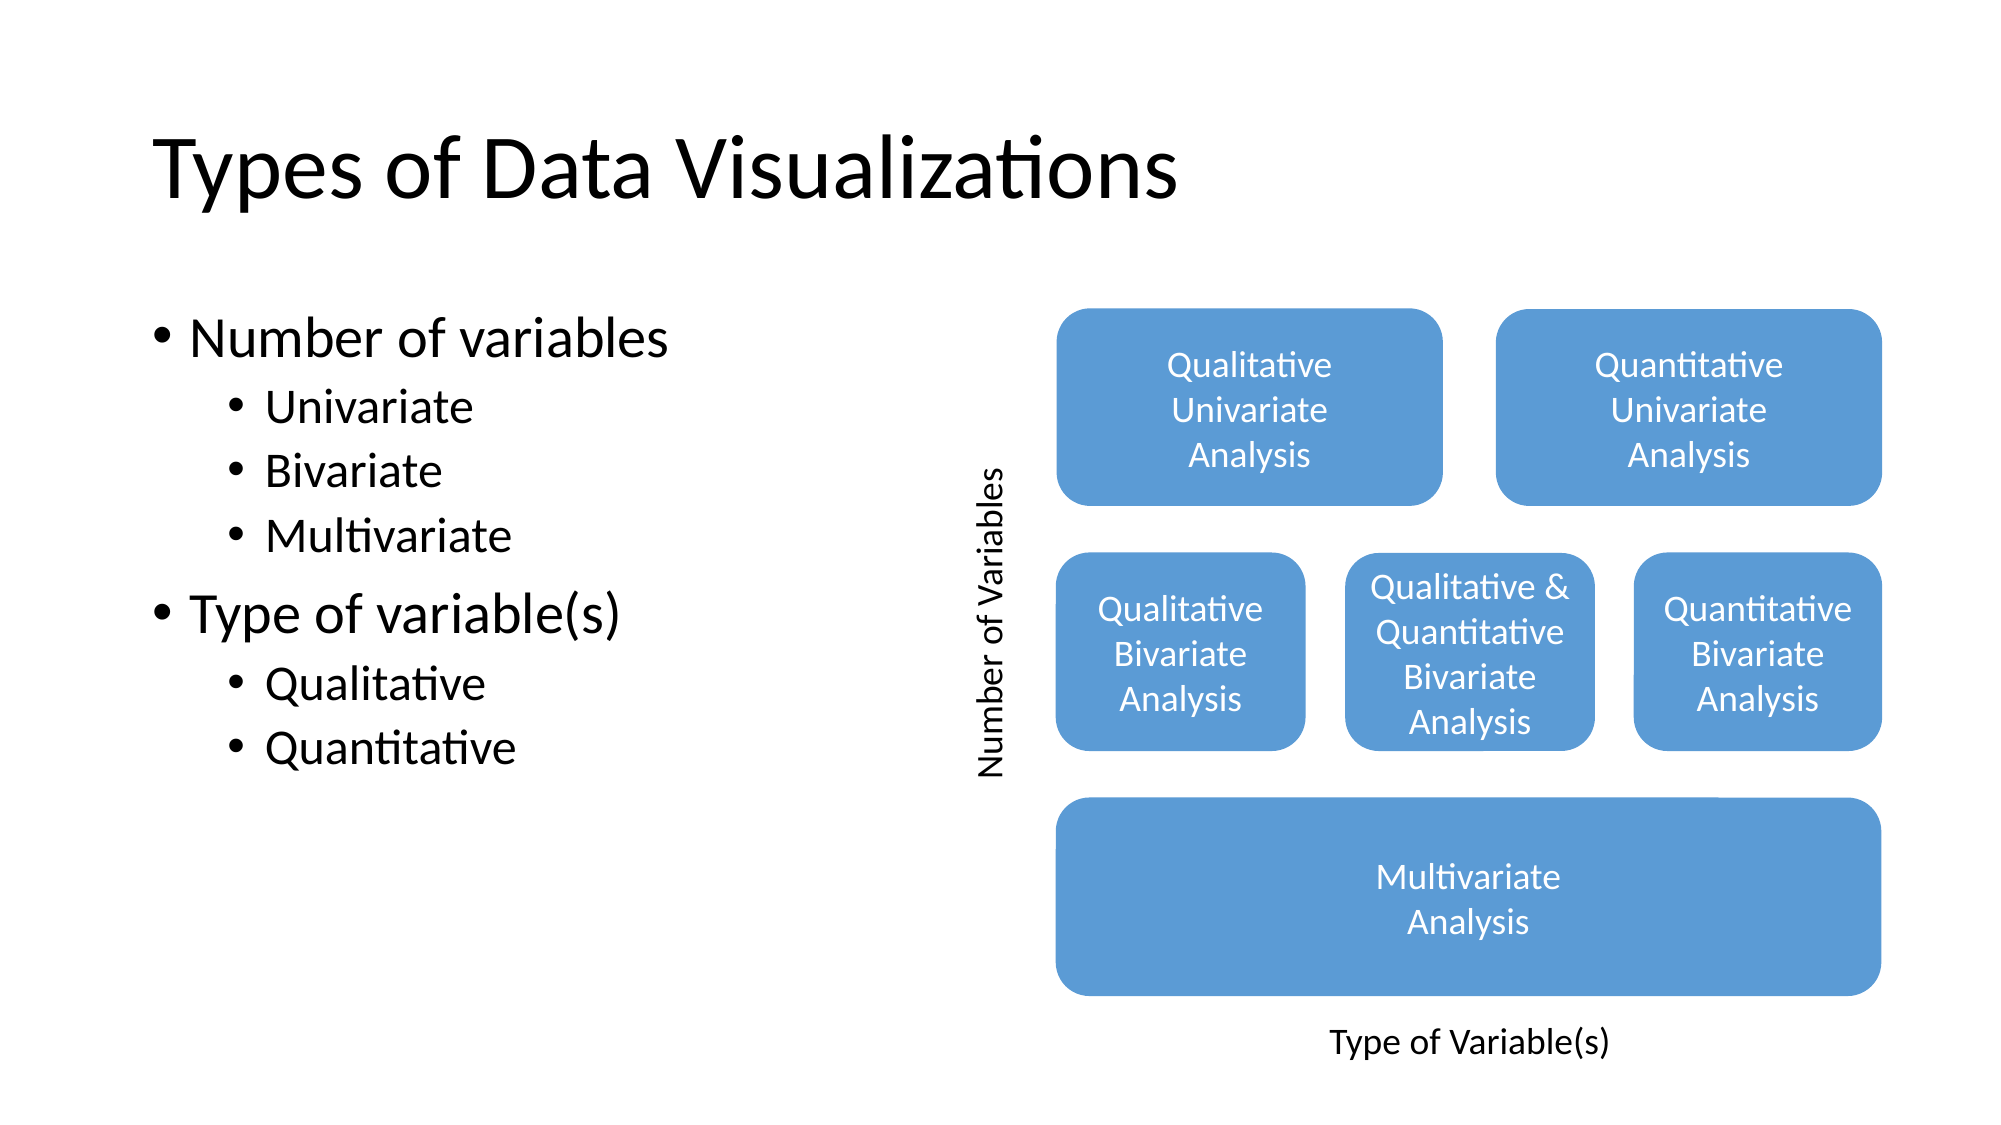

# Types of Data Visualizations
Number of variables
Univariate
Bivariate
Multivariate
Type of variable(s)
Qualitative
Quantitative
Qualitative
Univariate
Analysis
Quantitative
Univariate
Analysis
Quantitative
Bivariate
Analysis
Qualitative
Bivariate
Analysis
Qualitative & Quantitative
Bivariate
Analysis
Number of Variables
Multivariate
Analysis
Type of Variable(s)